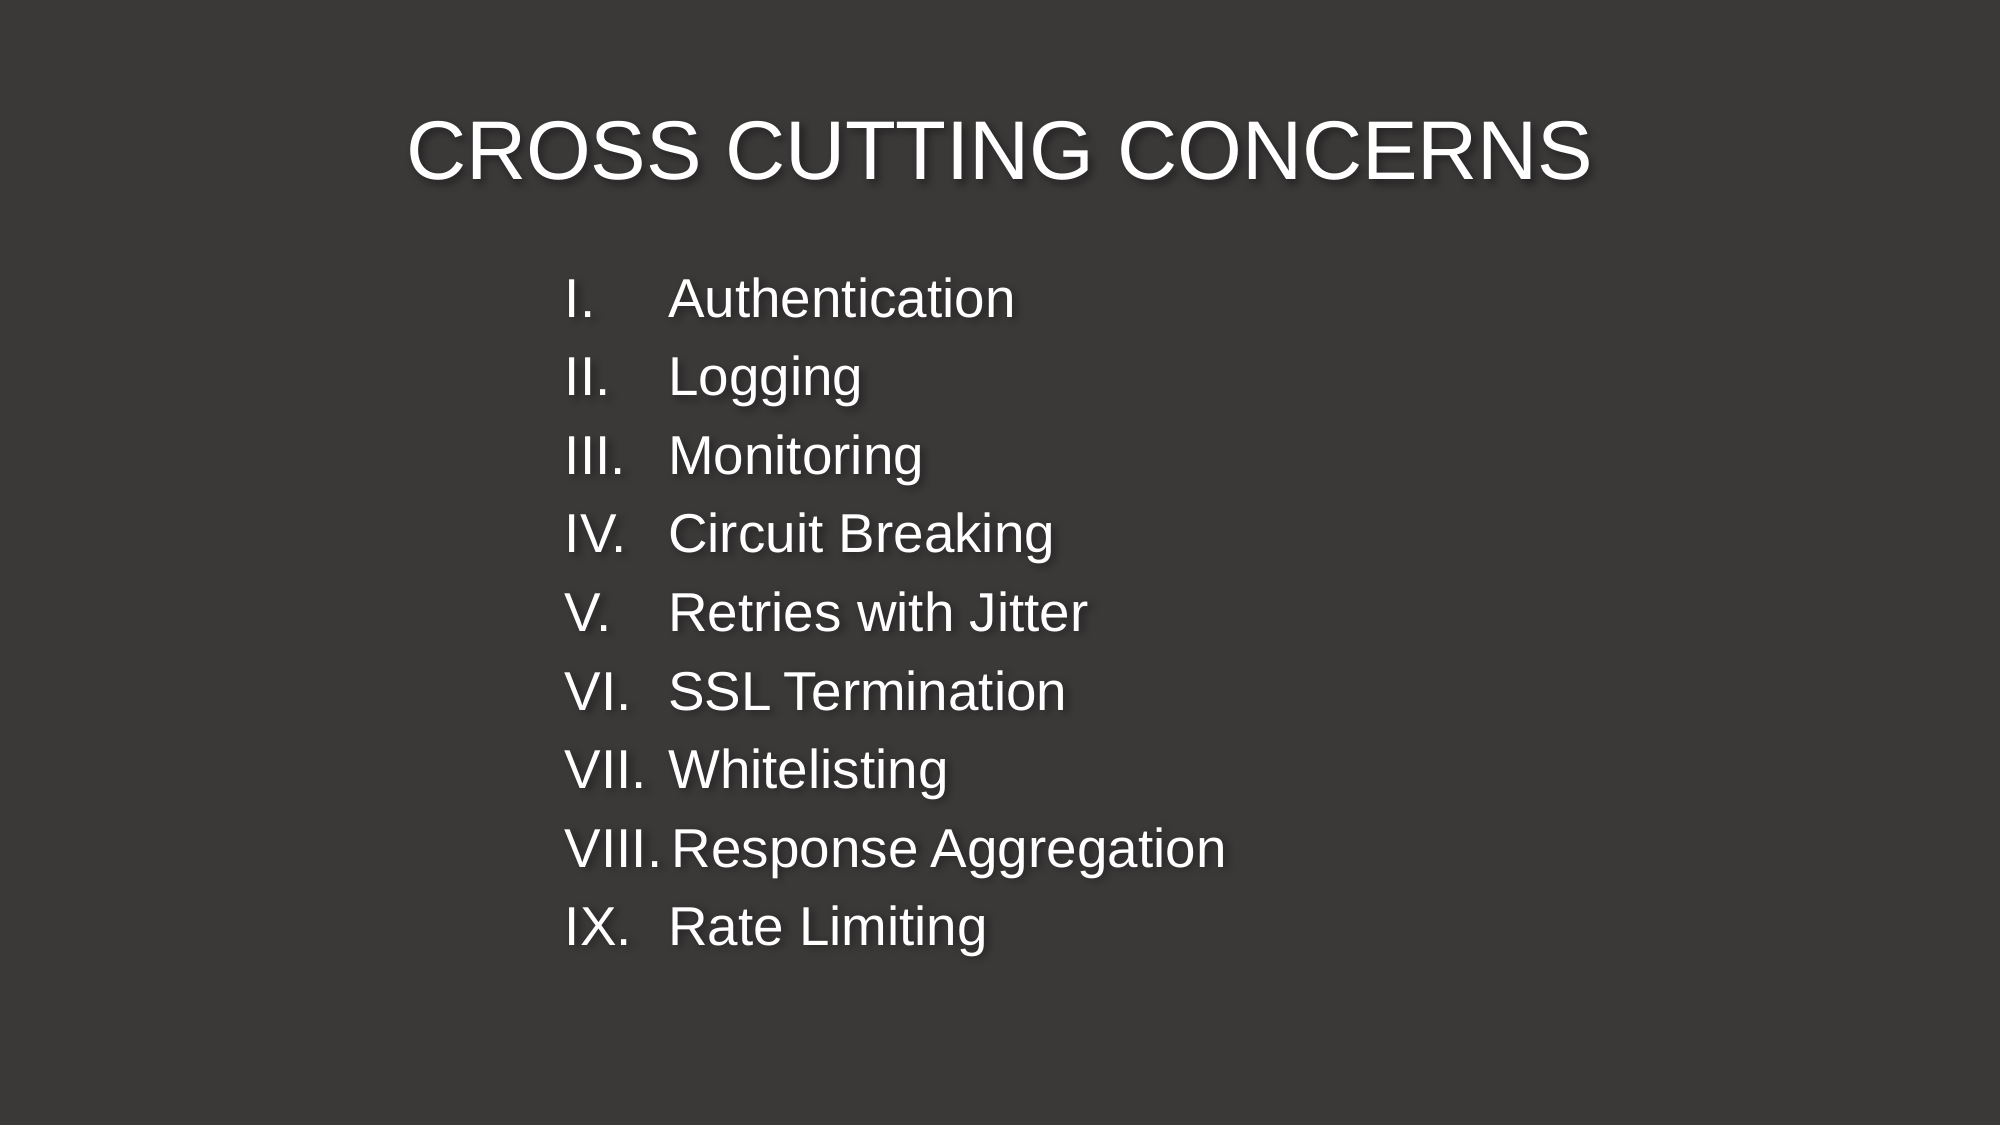

CROSS CUTTING CONCERNS
 Authentication
 Logging
 Monitoring
 Circuit Breaking
 Retries with Jitter
 SSL Termination
 Whitelisting
 Response Aggregation
 Rate Limiting